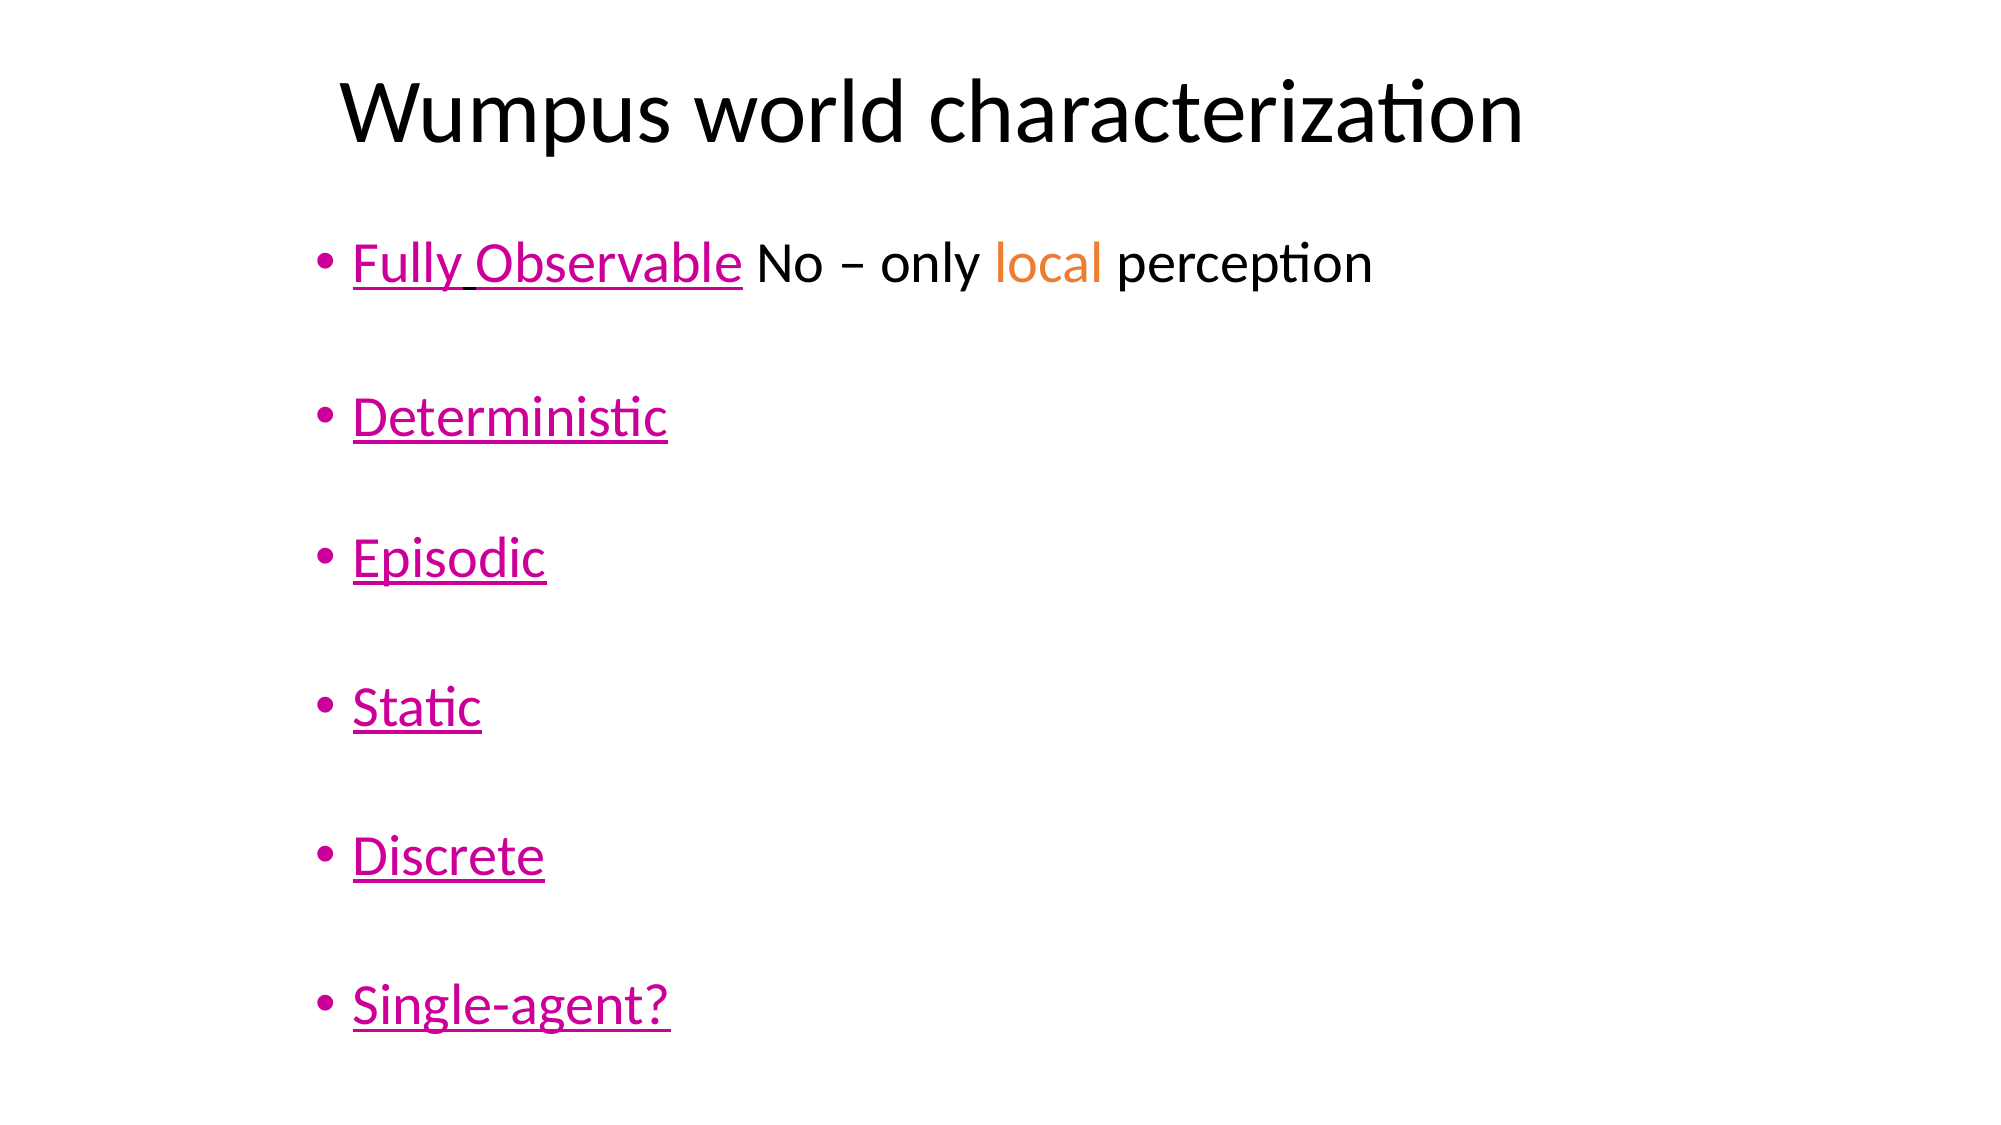

# Wumpus world characterization
Fully Observable No – only local perception

Deterministic

Episodic

Static

Discrete

Single-agent?